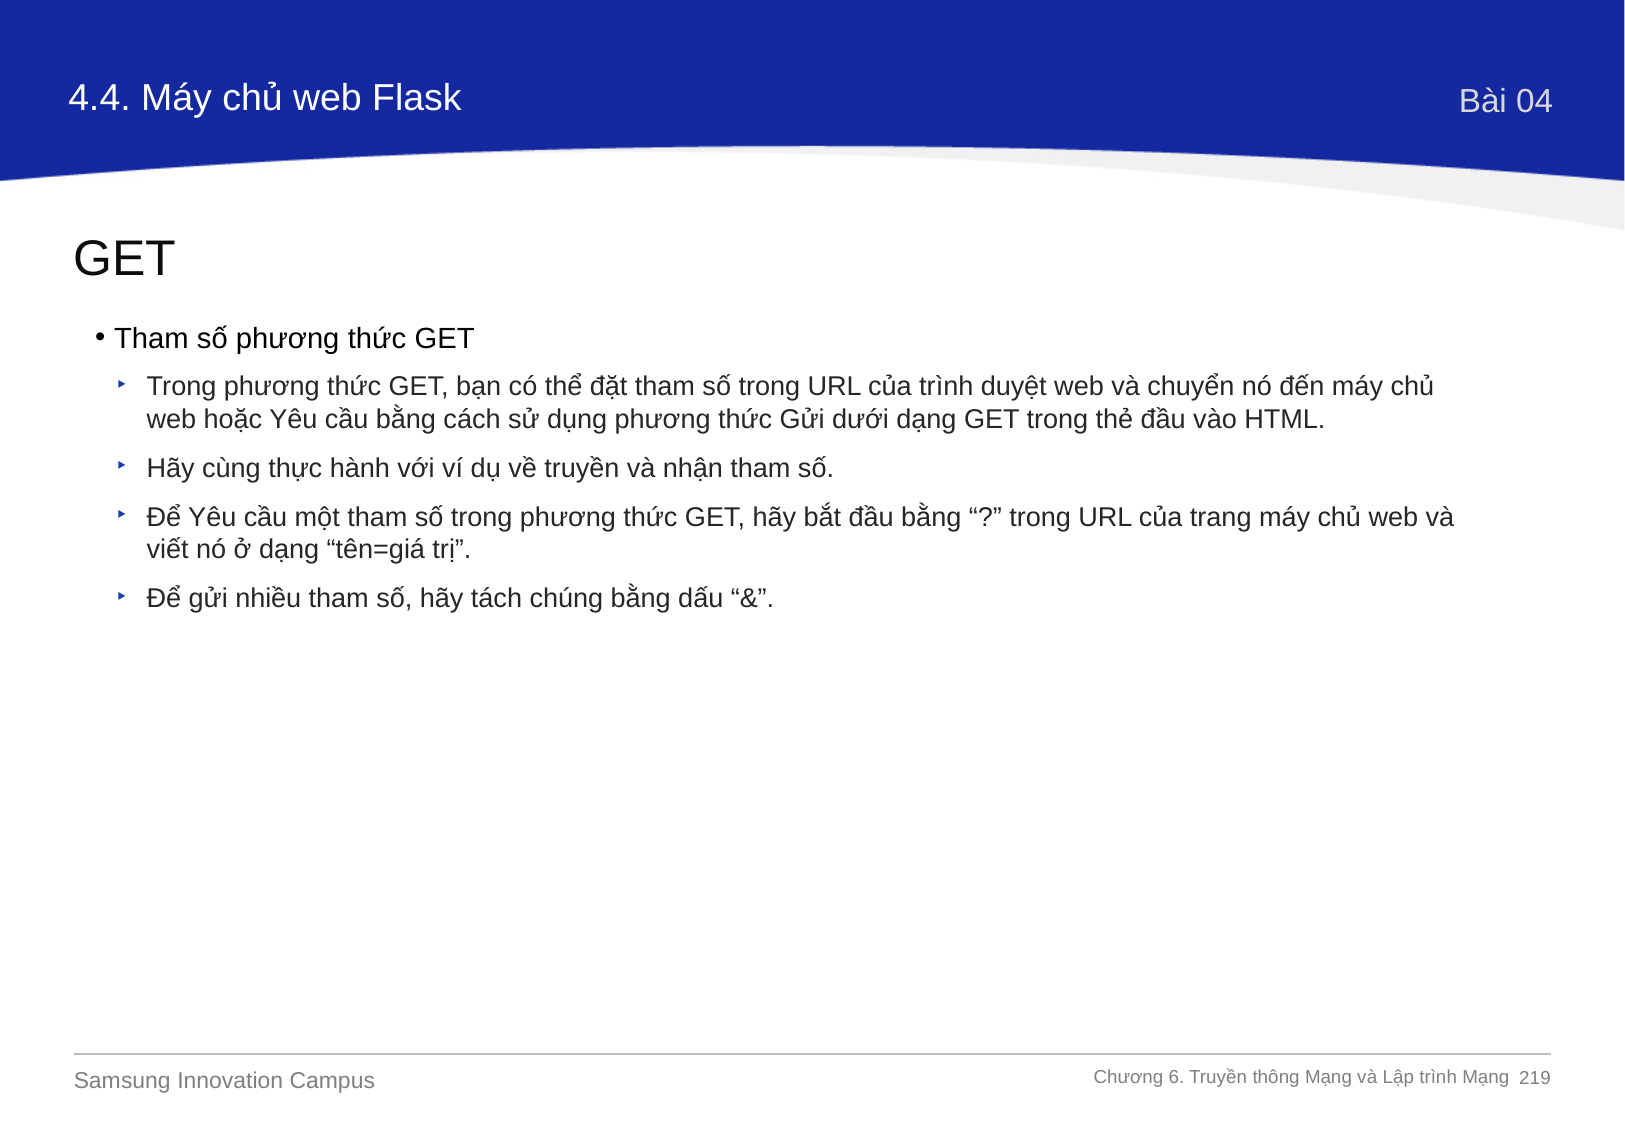

4.4. Máy chủ web Flask
Bài 04
GET
Tham số phương thức GET
Trong phương thức GET, bạn có thể đặt tham số trong URL của trình duyệt web và chuyển nó đến máy chủ web hoặc Yêu cầu bằng cách sử dụng phương thức Gửi dưới dạng GET trong thẻ đầu vào HTML.
Hãy cùng thực hành với ví dụ về truyền và nhận tham số.
Để Yêu cầu một tham số trong phương thức GET, hãy bắt đầu bằng “?” trong URL của trang máy chủ web và viết nó ở dạng “tên=giá trị”.
Để gửi nhiều tham số, hãy tách chúng bằng dấu “&”.